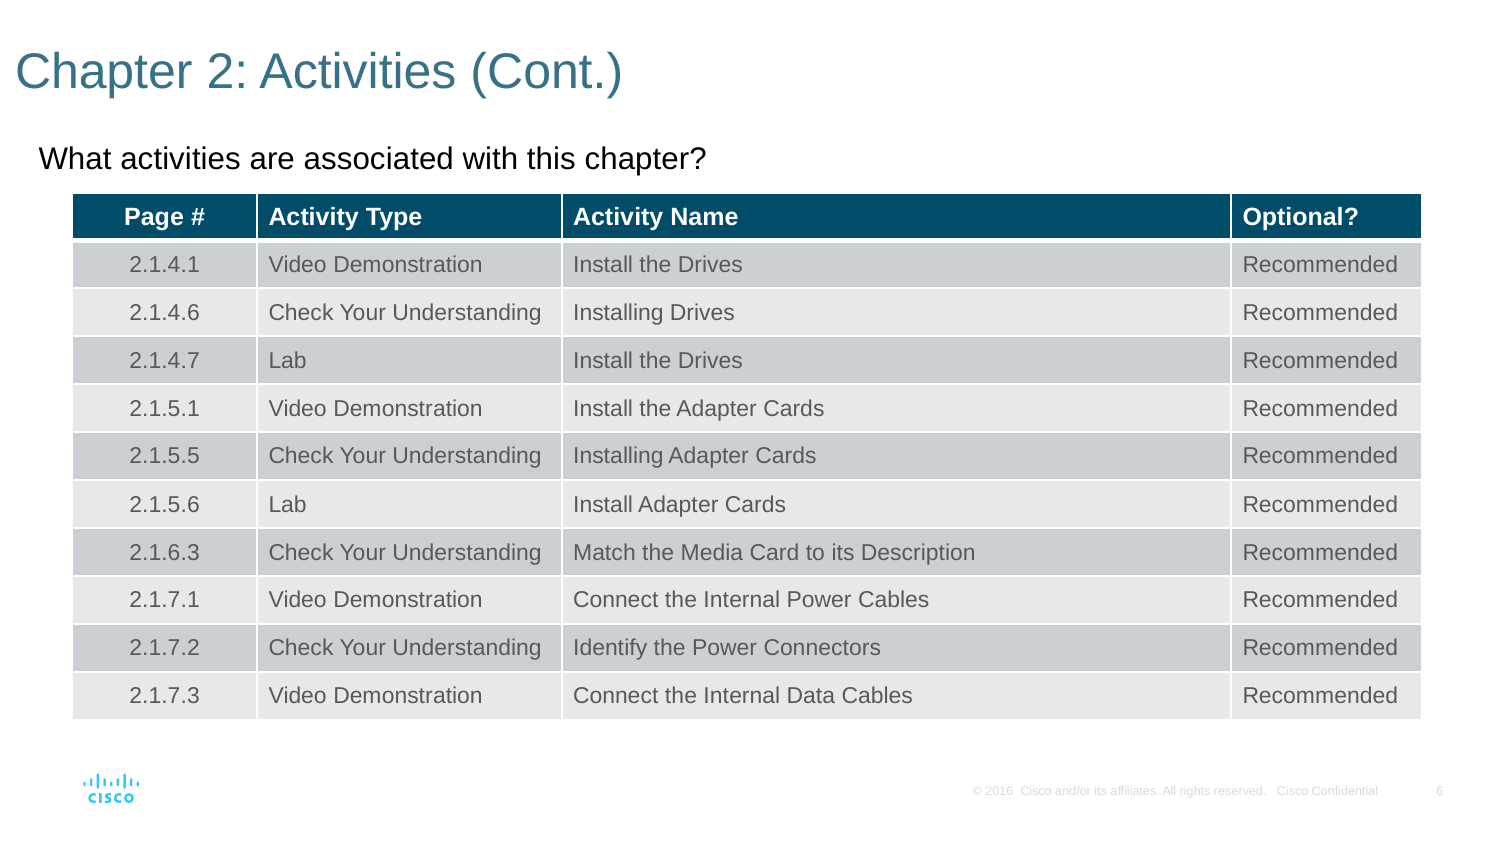

# Chapter 2: Activities (Cont.)
What activities are associated with this chapter?

| Page # | Activity Type | Activity Name | Optional? |
| --- | --- | --- | --- |
| 2.1.4.1 | Video Demonstration | Install the Drives | Recommended |
| 2.1.4.6 | Check Your Understanding | Installing Drives | Recommended |
| 2.1.4.7 | Lab | Install the Drives | Recommended |
| 2.1.5.1 | Video Demonstration | Install the Adapter Cards | Recommended |
| 2.1.5.5 | Check Your Understanding | Installing Adapter Cards | Recommended |
| 2.1.5.6 | Lab | Install Adapter Cards | Recommended |
| 2.1.6.3 | Check Your Understanding | Match the Media Card to its Description | Recommended |
| 2.1.7.1 | Video Demonstration | Connect the Internal Power Cables | Recommended |
| 2.1.7.2 | Check Your Understanding | Identify the Power Connectors | Recommended |
| 2.1.7.3 | Video Demonstration | Connect the Internal Data Cables | Recommended |